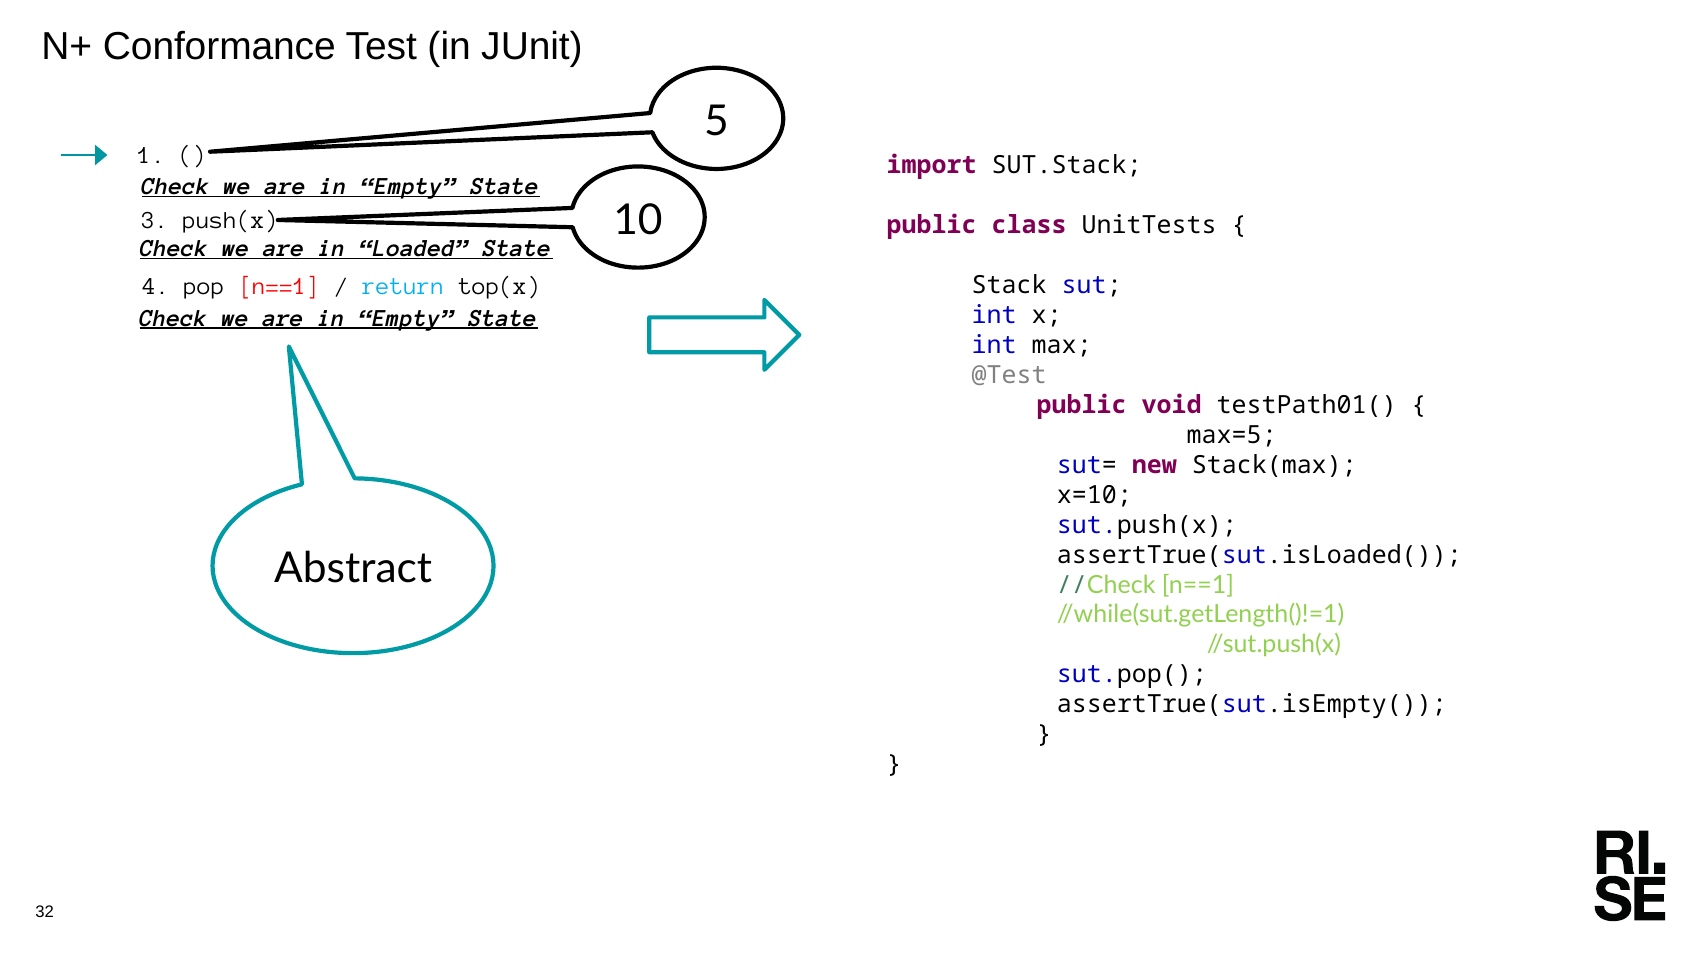

# N+ Conformance Test (in JUnit)
5

import SUT.Stack;

public class UnitTests {
Stack sut;
int x;
int max;
@Test
	public void testPath01() {
		max=5;
sut= new Stack(max);
x=10;
sut.push(x);
assertTrue(sut.isLoaded());
//Check [n==1]
//while(sut.getLength()!=1)
	//sut.push(x)
sut.pop();
assertTrue(sut.isEmpty());
	}
}
1. ()
10
Check we are in “Empty” State
3. push(x)
Check we are in “Loaded” State
4. pop [n==1] / return top(x)

Check we are in “Empty” State
Abstract
32